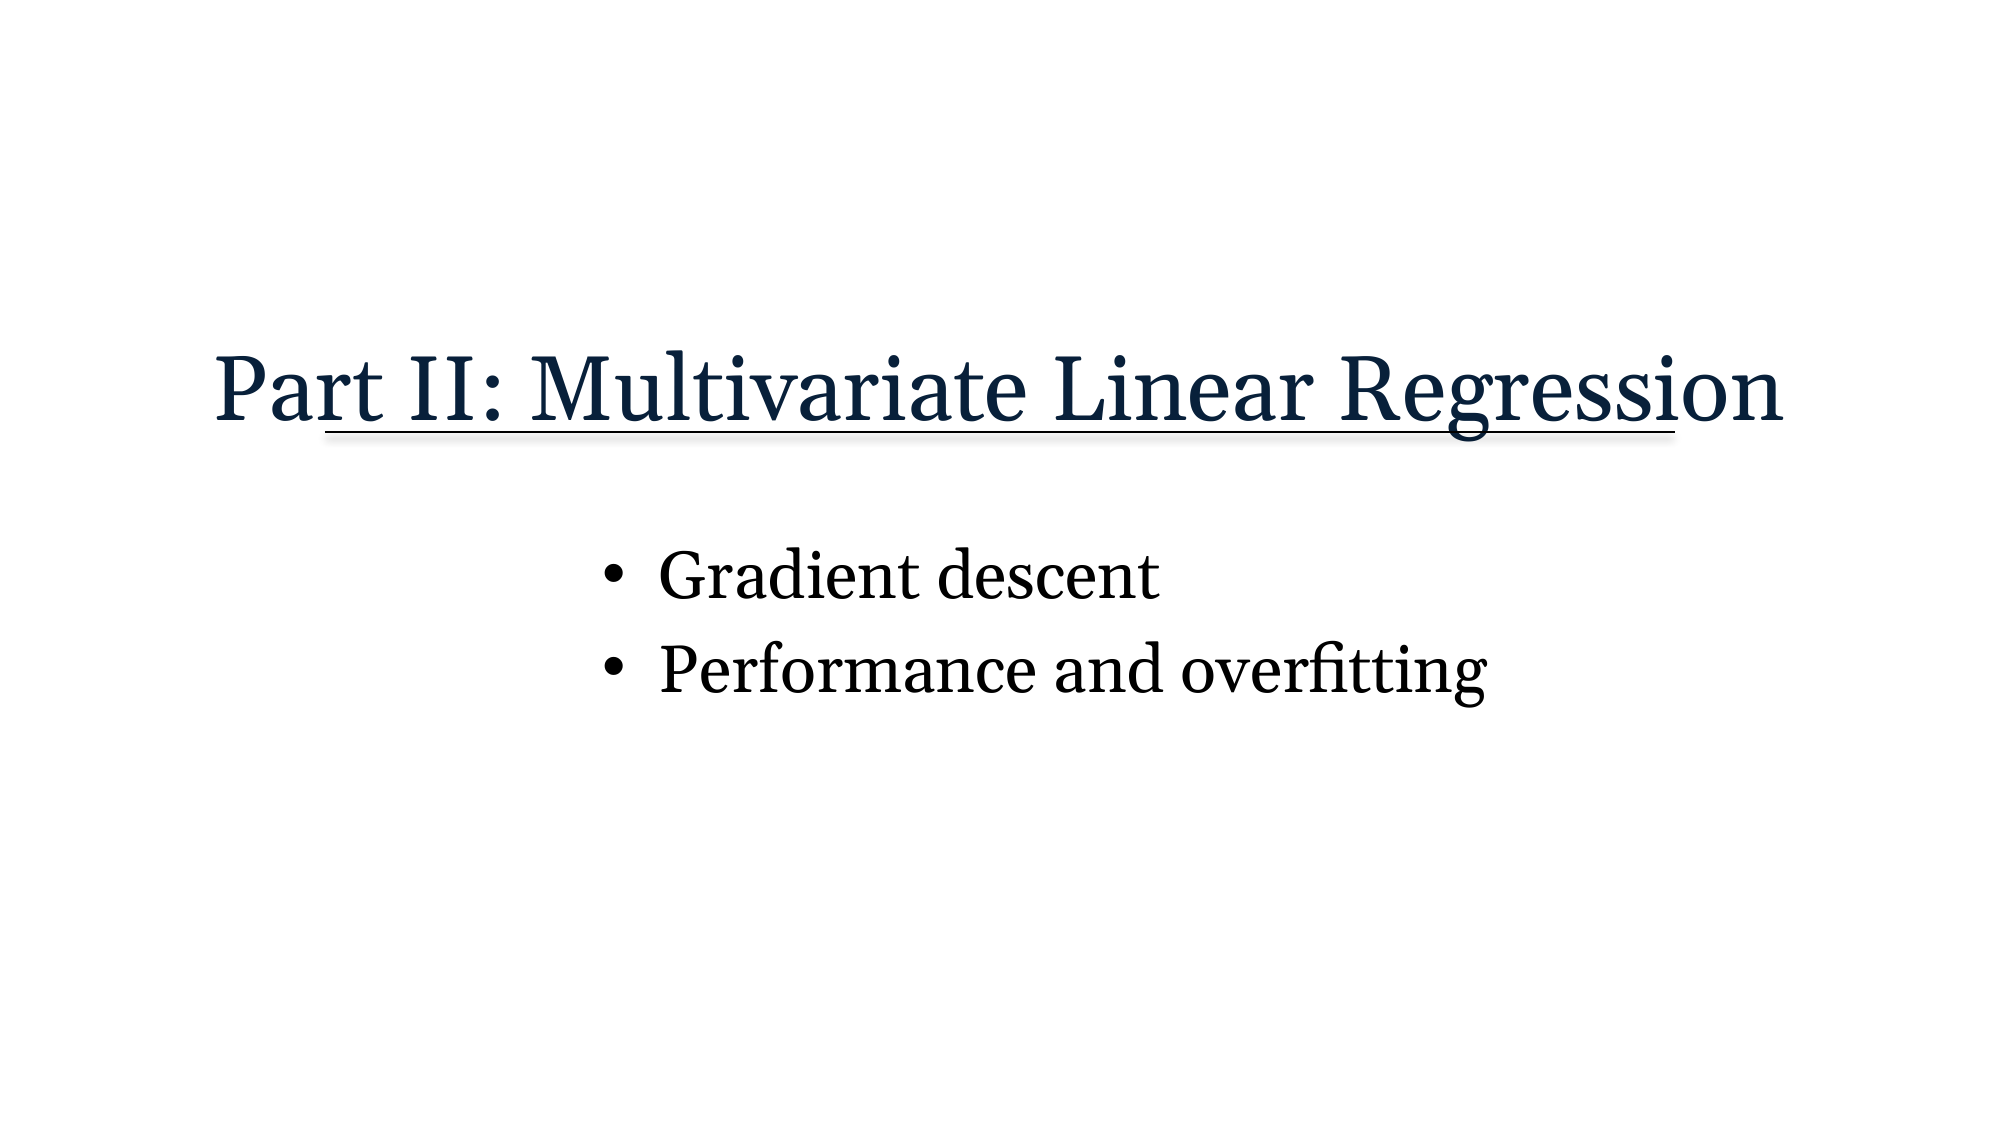

Part II: Multivariate Linear Regression
Gradient descent
Performance and overfitting